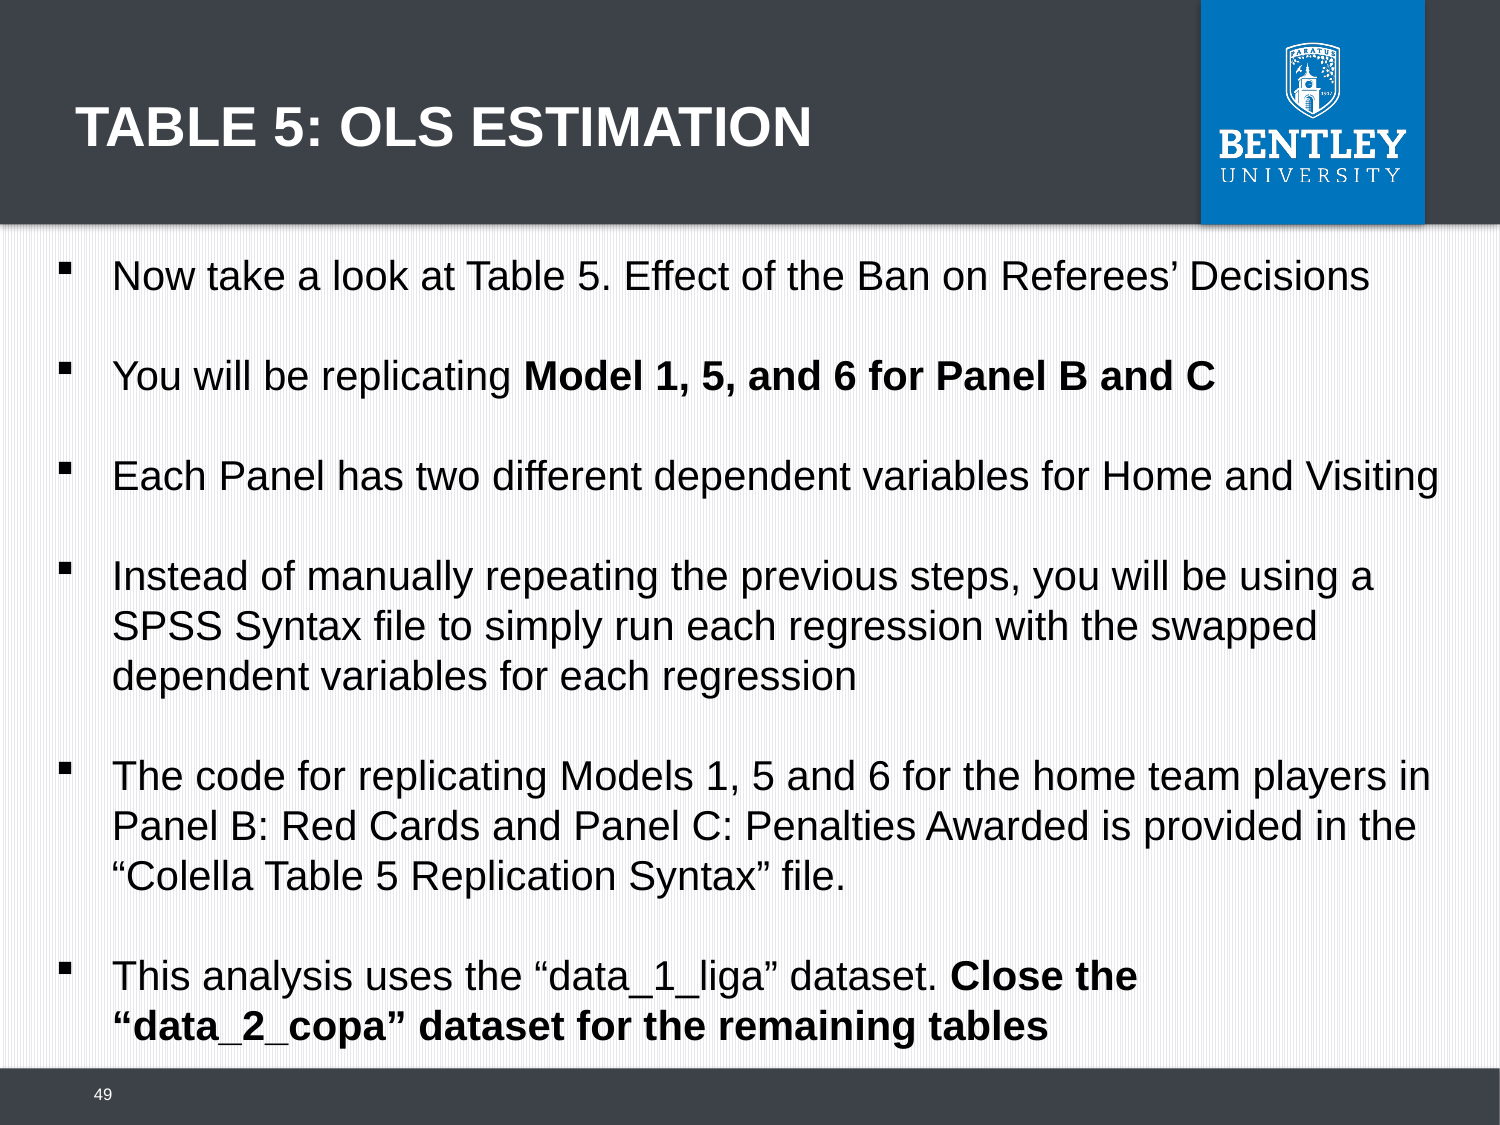

Table 5: OLS Estimation
Now take a look at Table 5. Effect of the Ban on Referees’ Decisions

You will be replicating Model 1, 5, and 6 for Panel B and C

Each Panel has two different dependent variables for Home and Visiting

Instead of manually repeating the previous steps, you will be using a SPSS Syntax file to simply run each regression with the swapped dependent variables for each regression

The code for replicating Models 1, 5 and 6 for the home team players in Panel B: Red Cards and Panel C: Penalties Awarded is provided in the “Colella Table 5 Replication Syntax” file.

This analysis uses the “data_1_liga” dataset. Close the “data_2_copa” dataset for the remaining tables
49